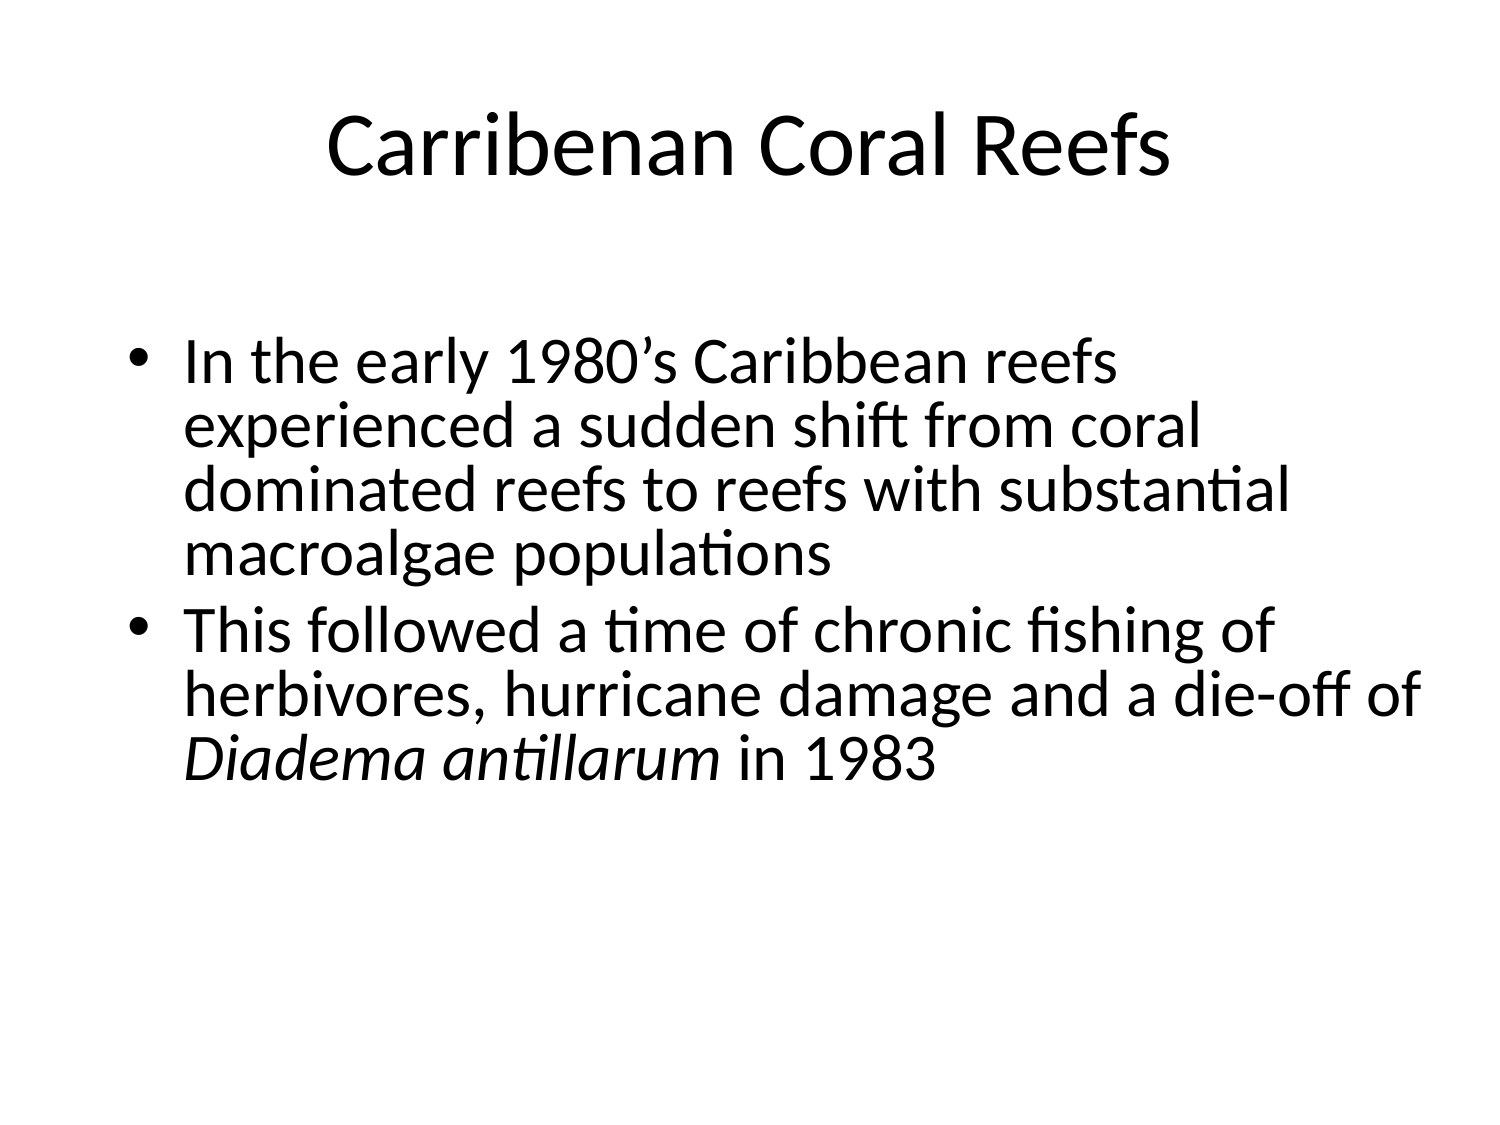

# Carribenan Coral Reefs
In the early 1980’s Caribbean reefs experienced a sudden shift from coral dominated reefs to reefs with substantial macroalgae populations
This followed a time of chronic fishing of herbivores, hurricane damage and a die-off of Diadema antillarum in 1983